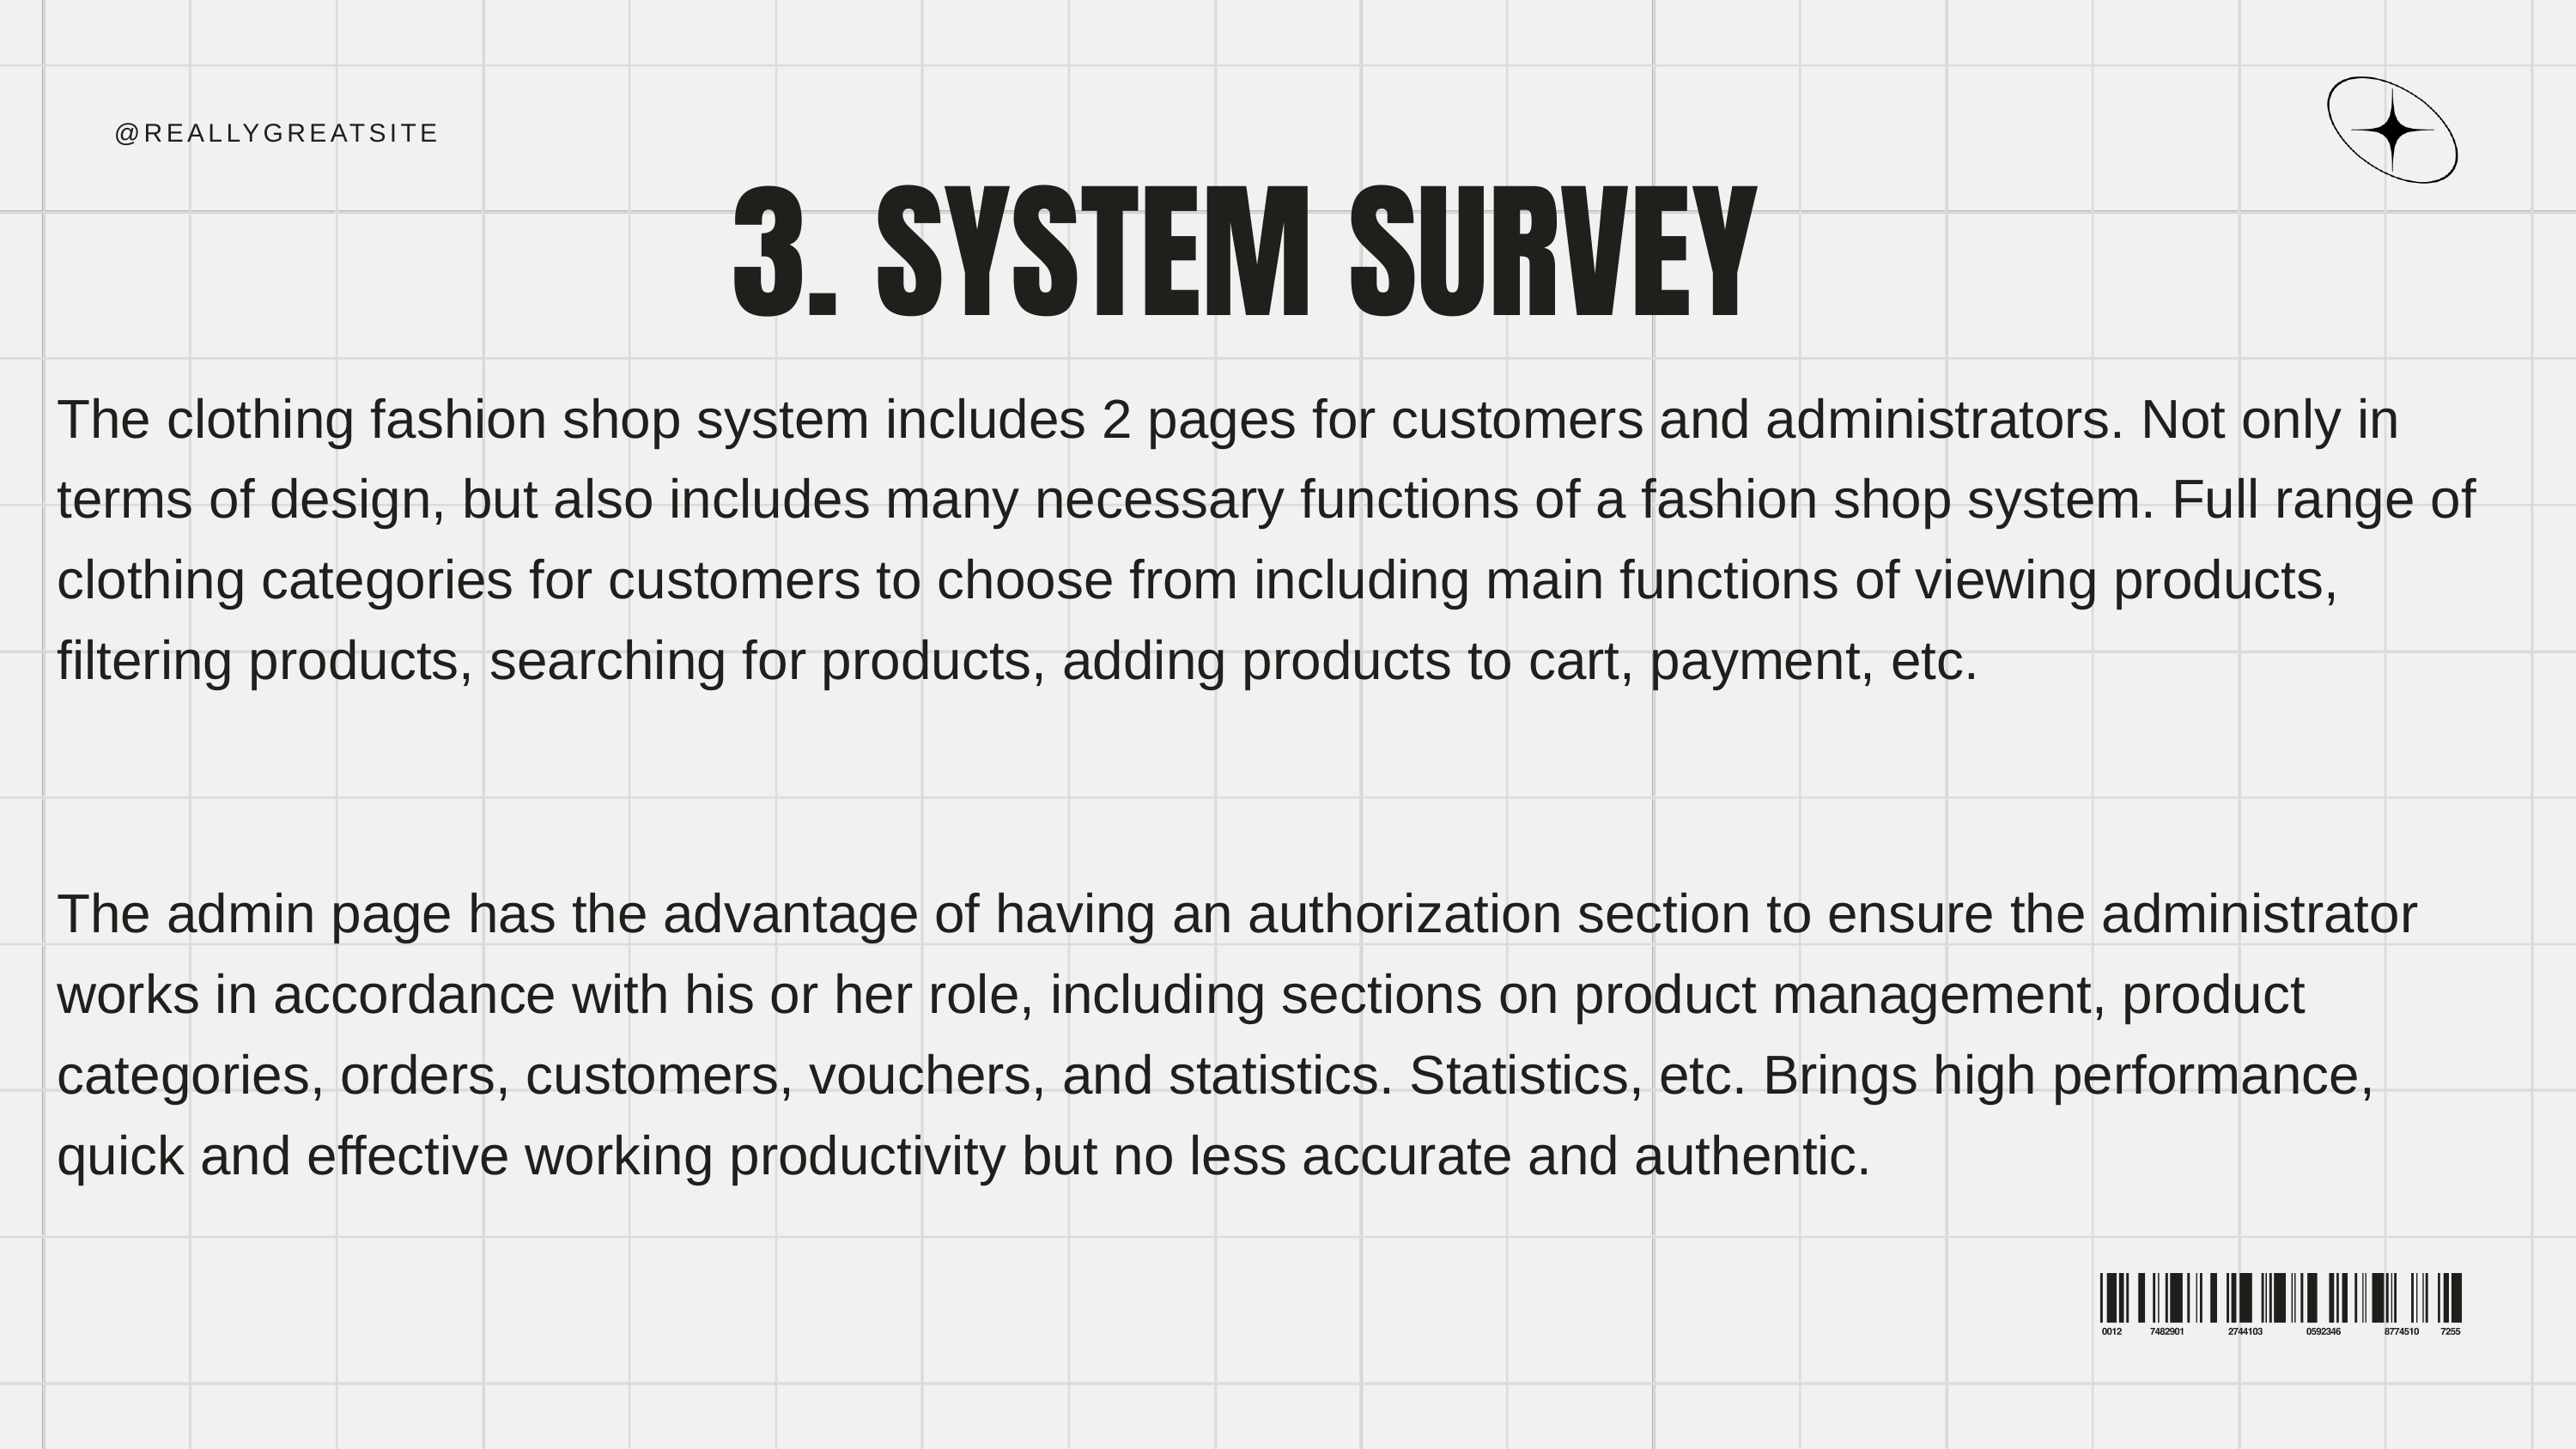

@REALLYGREATSITE
3. SYSTEM SURVEY
The clothing fashion shop system includes 2 pages for customers and administrators. Not only in terms of design, but also includes many necessary functions of a fashion shop system. Full range of clothing categories for customers to choose from including main functions of viewing products, filtering products, searching for products, adding products to cart, payment, etc.
The admin page has the advantage of having an authorization section to ensure the administrator works in accordance with his or her role, including sections on product management, product categories, orders, customers, vouchers, and statistics. Statistics, etc. Brings high performance, quick and effective working productivity but no less accurate and authentic.